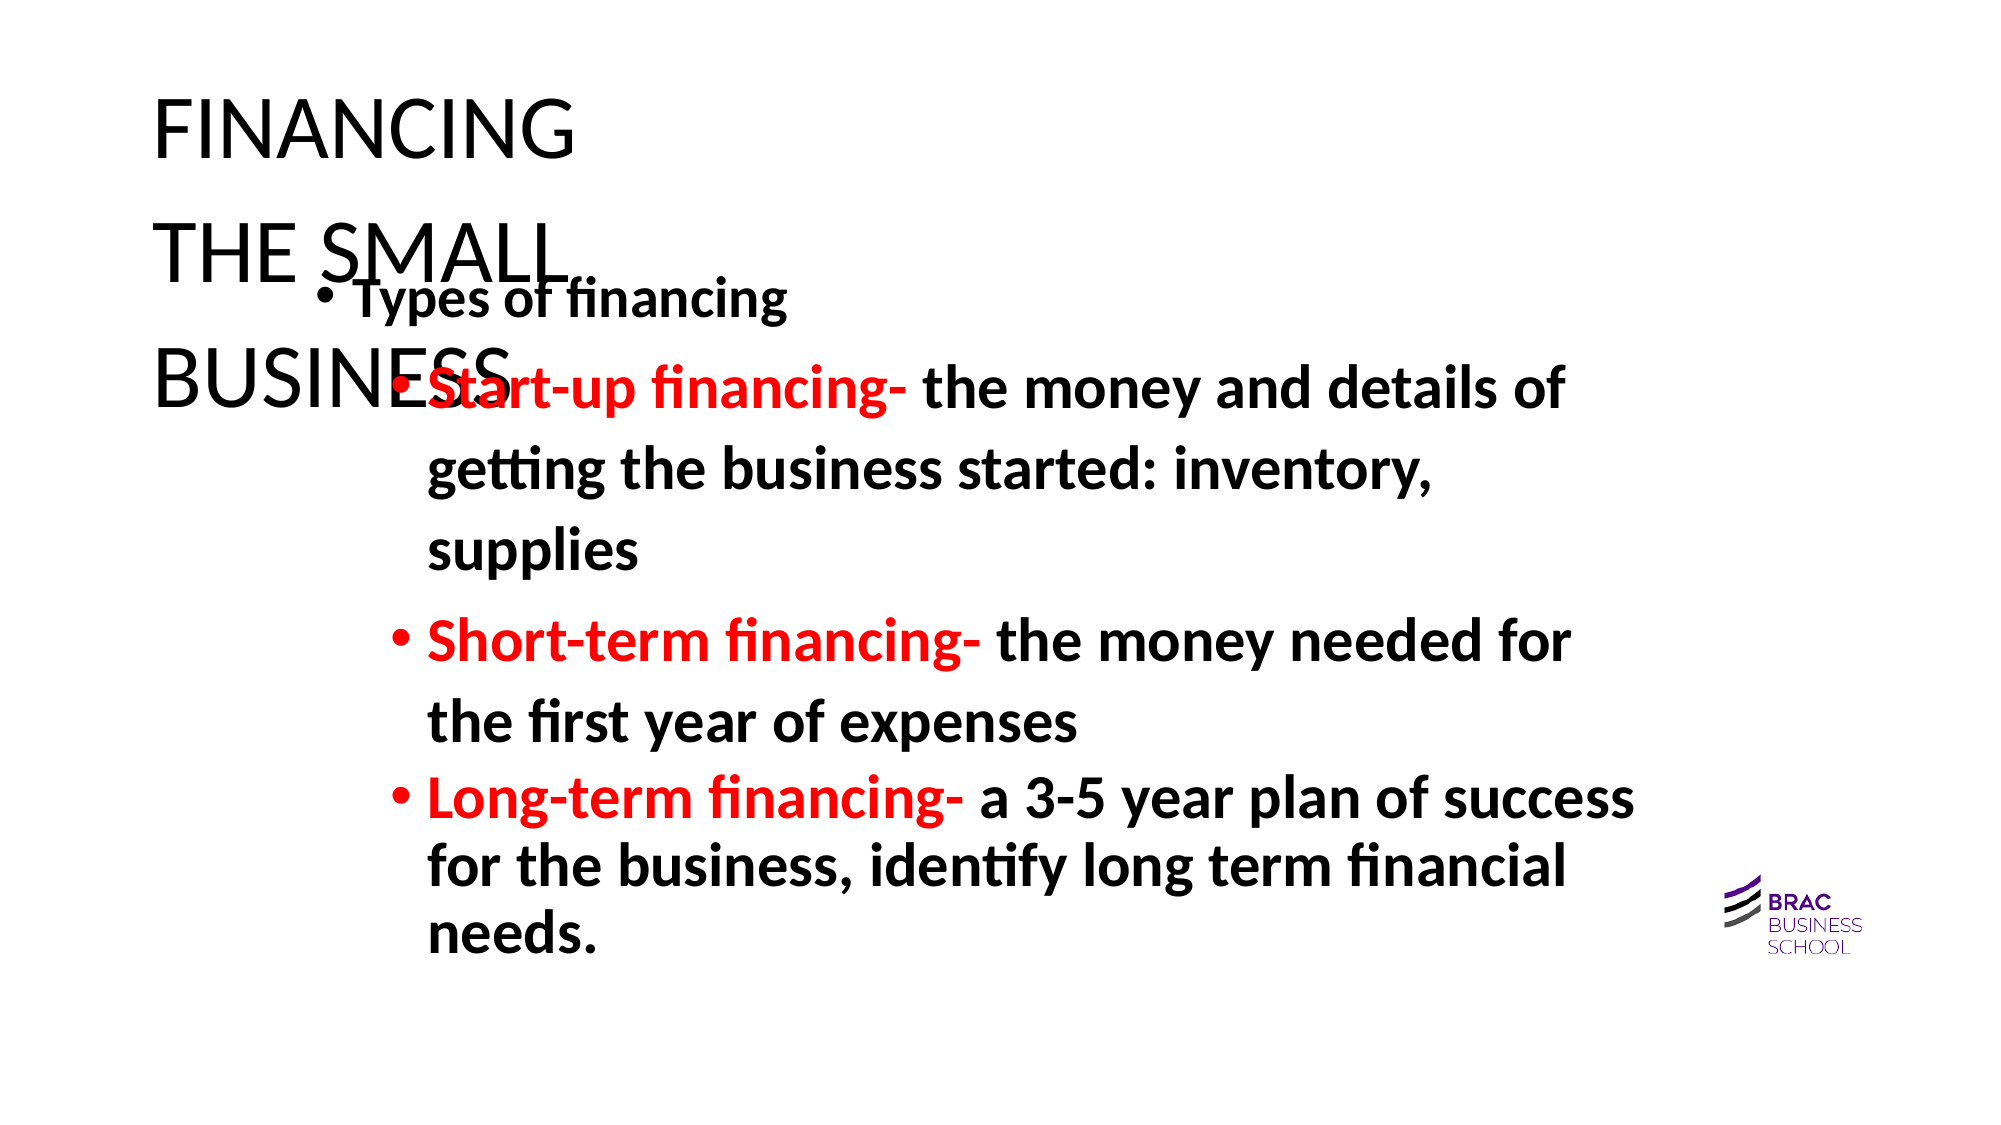

# FINANCING
THE SMALL BUSINESS
Types of financing
Start-up financing- the money and details of getting the business started: inventory, supplies
Short-term financing- the money needed for the first year of expenses
Long-term financing- a 3-5 year plan of success for the business, identify long term financial needs.